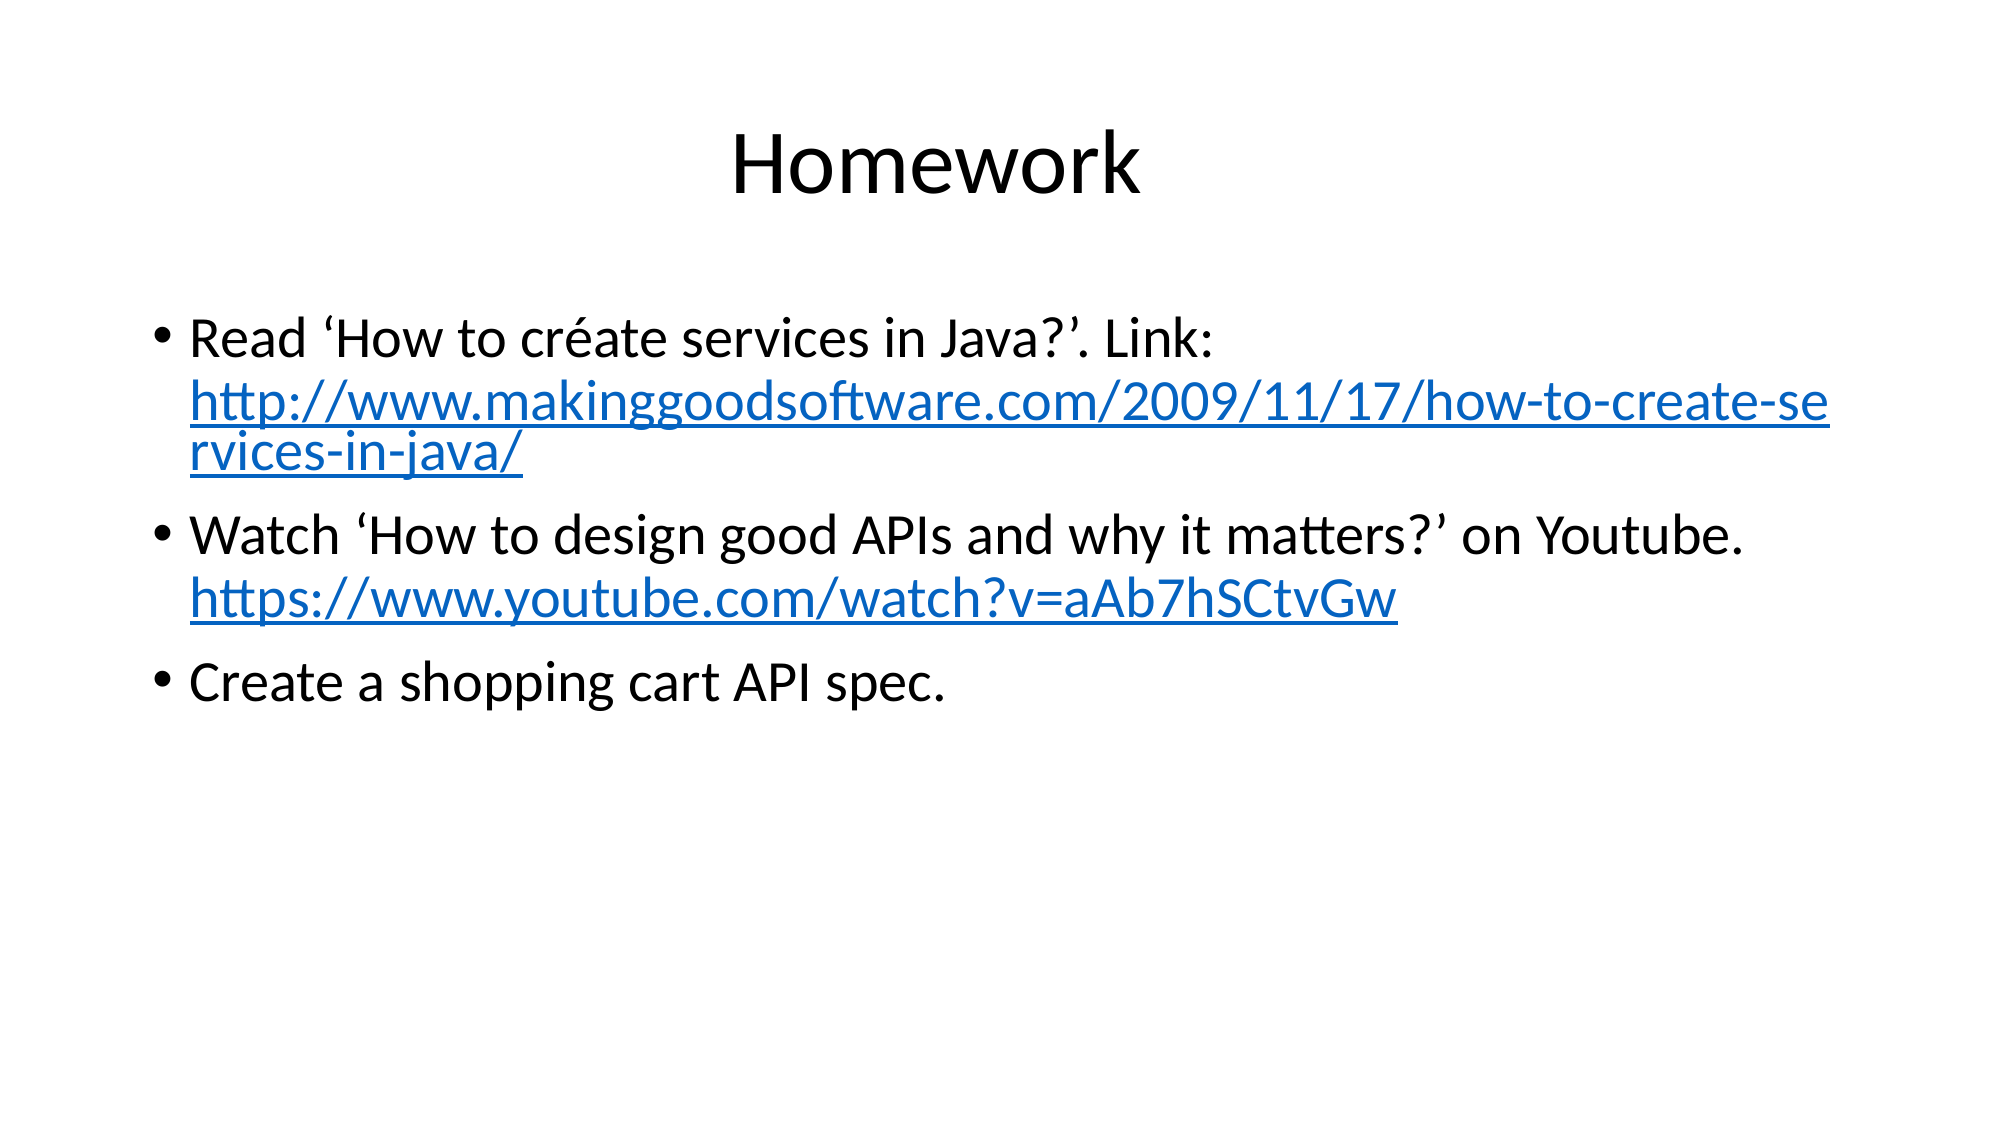

# Homework
Read ‘How to créate services in Java?’. Link: http://www.makinggoodsoftware.com/2009/11/17/how-to-create-services-in-java/
Watch ‘How to design good APIs and why it matters?’ on Youtube. https://www.youtube.com/watch?v=aAb7hSCtvGw
Create a shopping cart API spec.